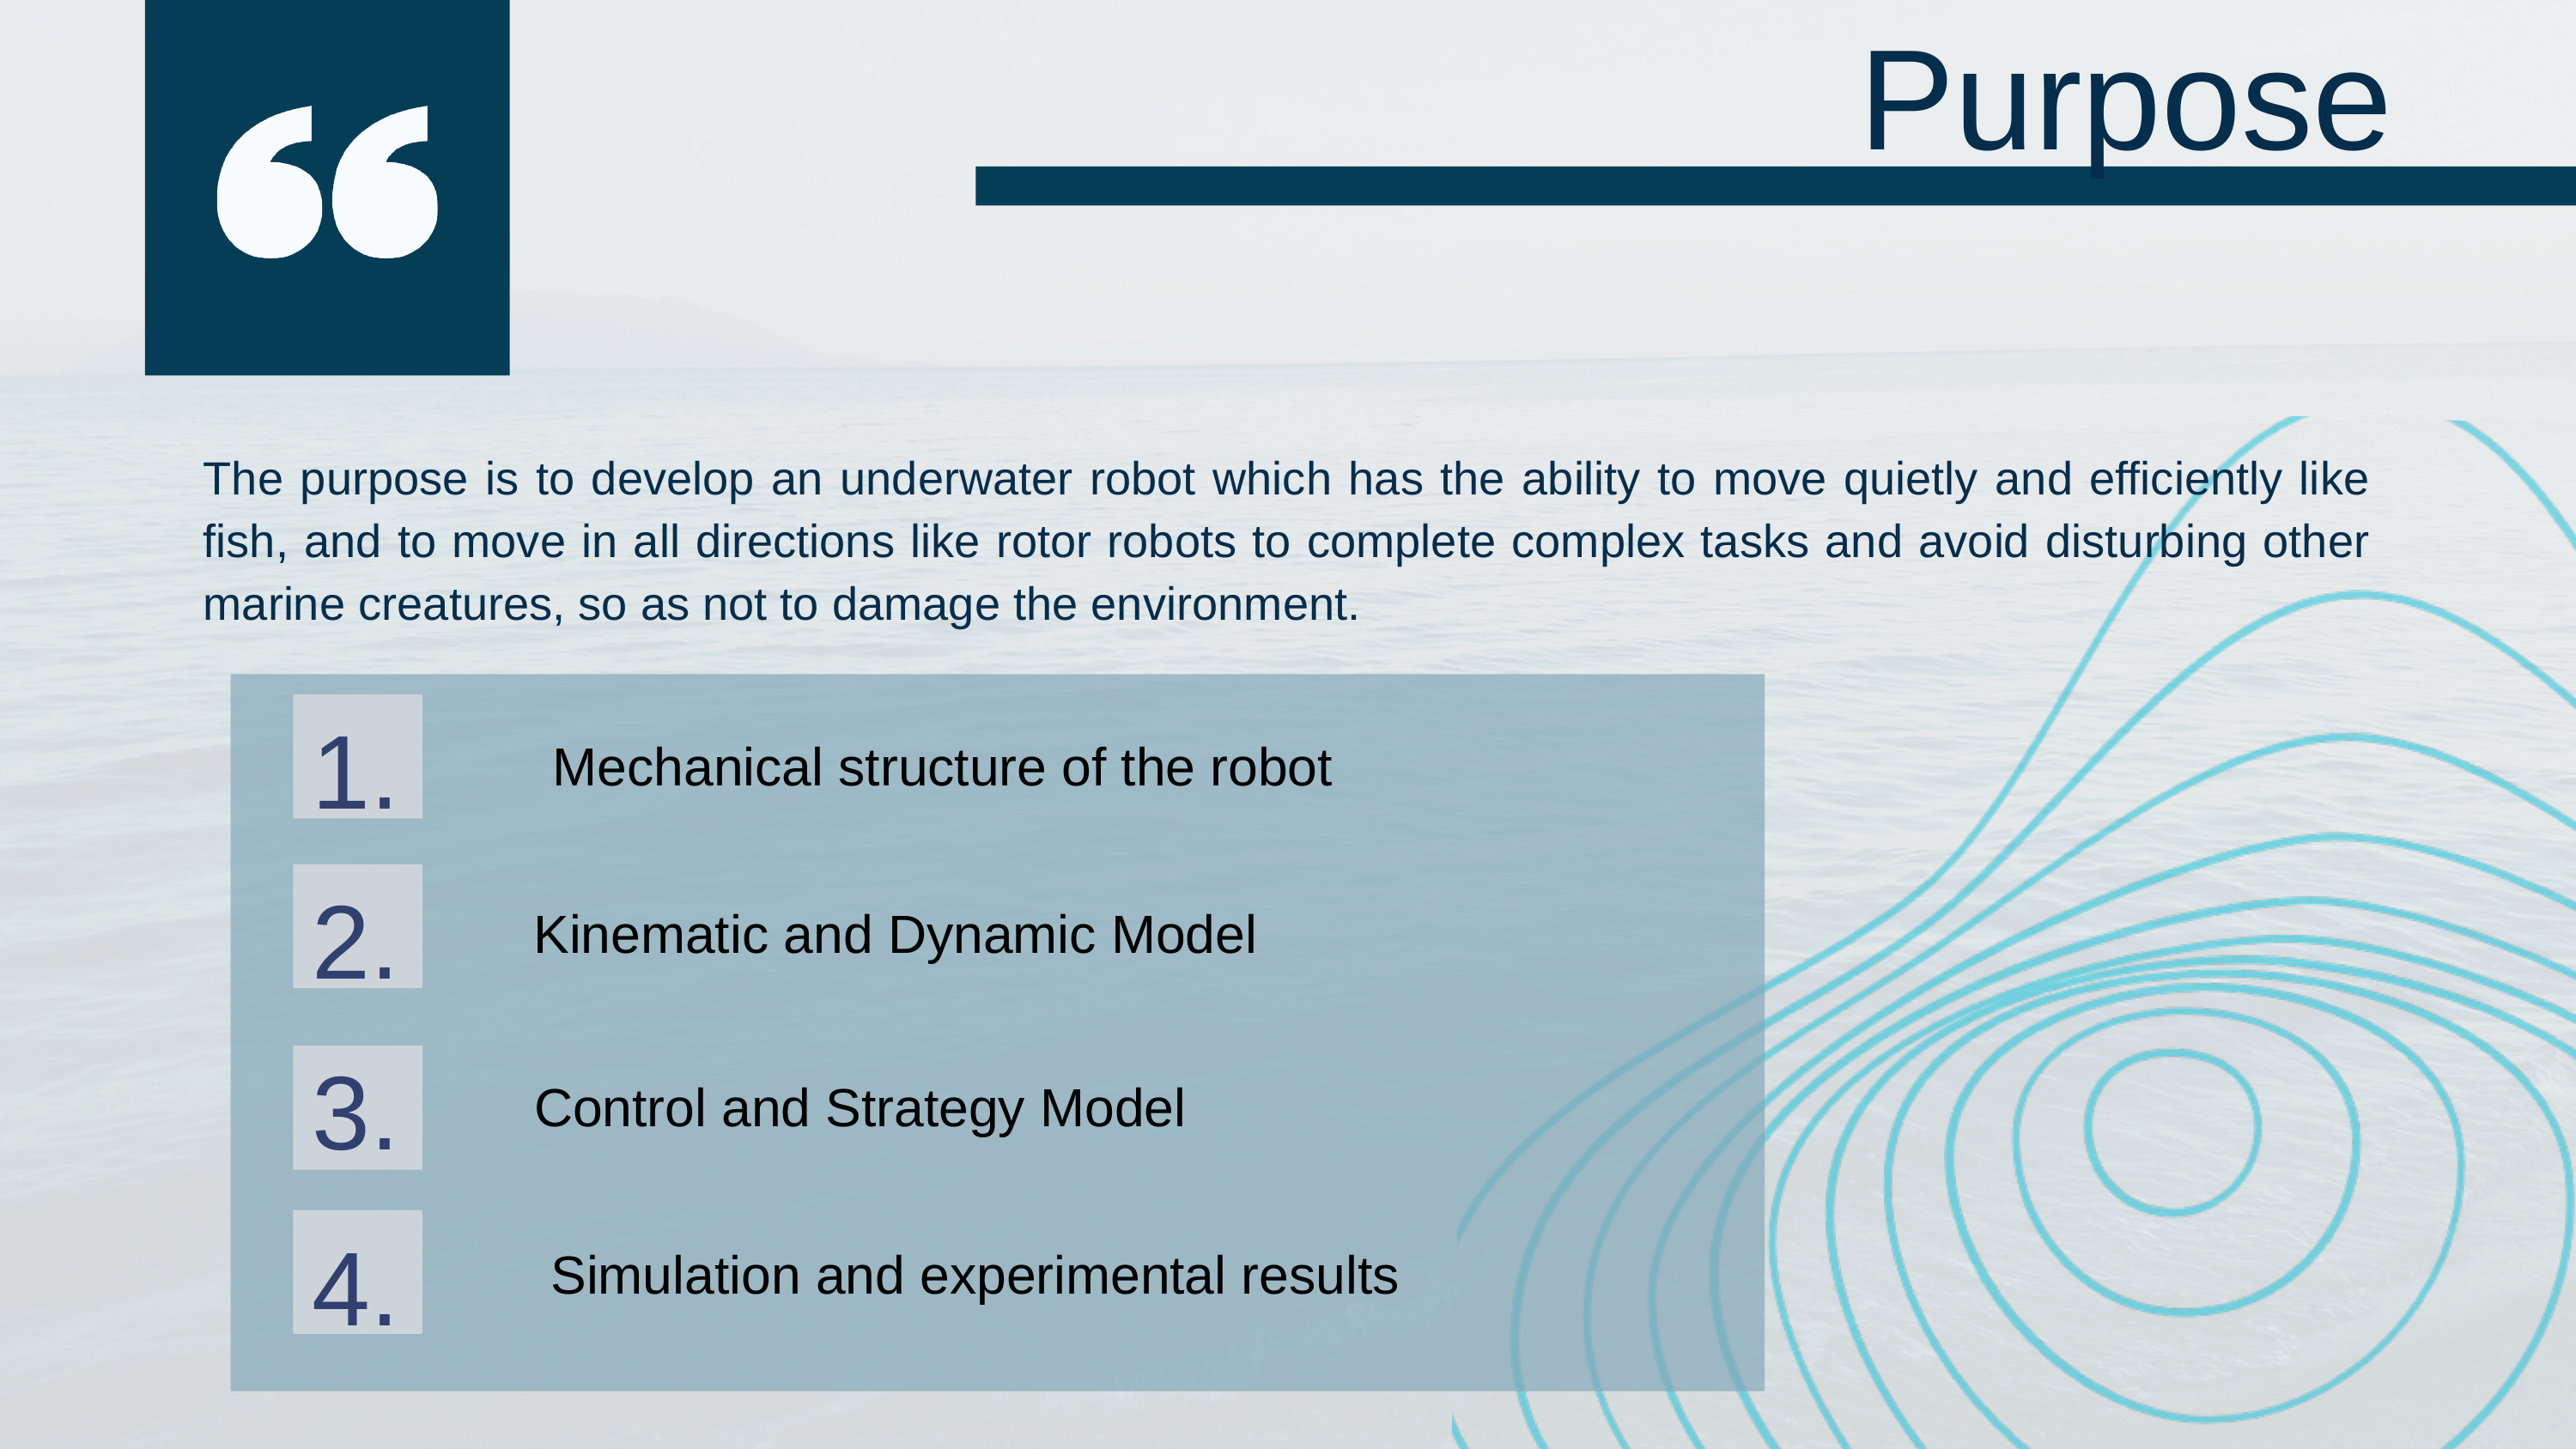

Purpose

The purpose is to develop an underwater robot which has the ability to move quietly and efficiently like fish, and to move in all directions like rotor robots to complete complex tasks and avoid disturbing other marine creatures, so as not to damage the environment.

1.

Mechanical structure of the robot
2.

Kinematic and Dynamic Model
3.

Control and Strategy Model
4.

Simulation and experimental results